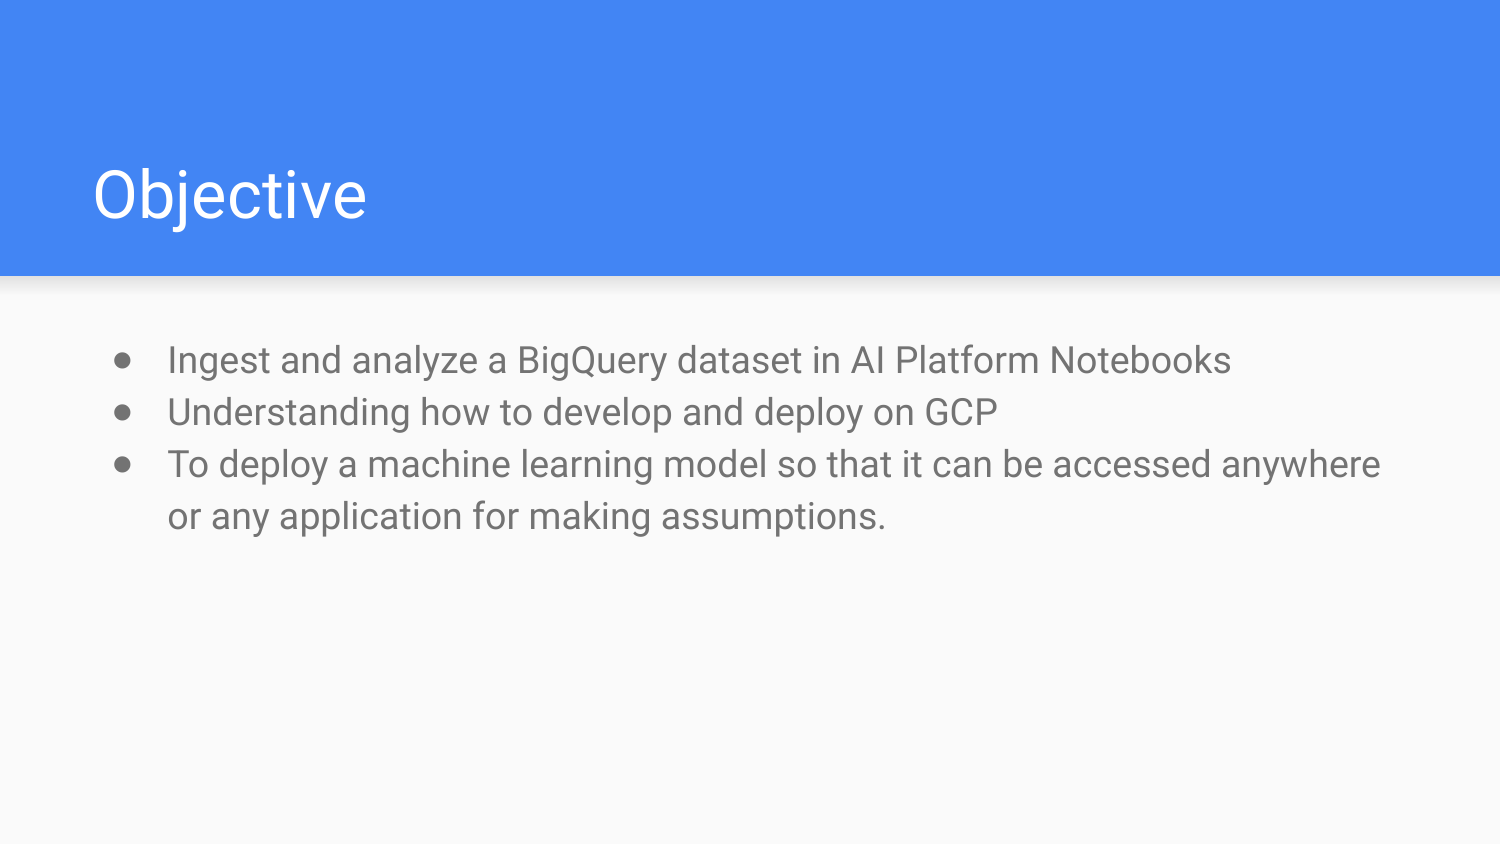

# Objective
Ingest and analyze a BigQuery dataset in AI Platform Notebooks
Understanding how to develop and deploy on GCP
To deploy a machine learning model so that it can be accessed anywhere or any application for making assumptions.